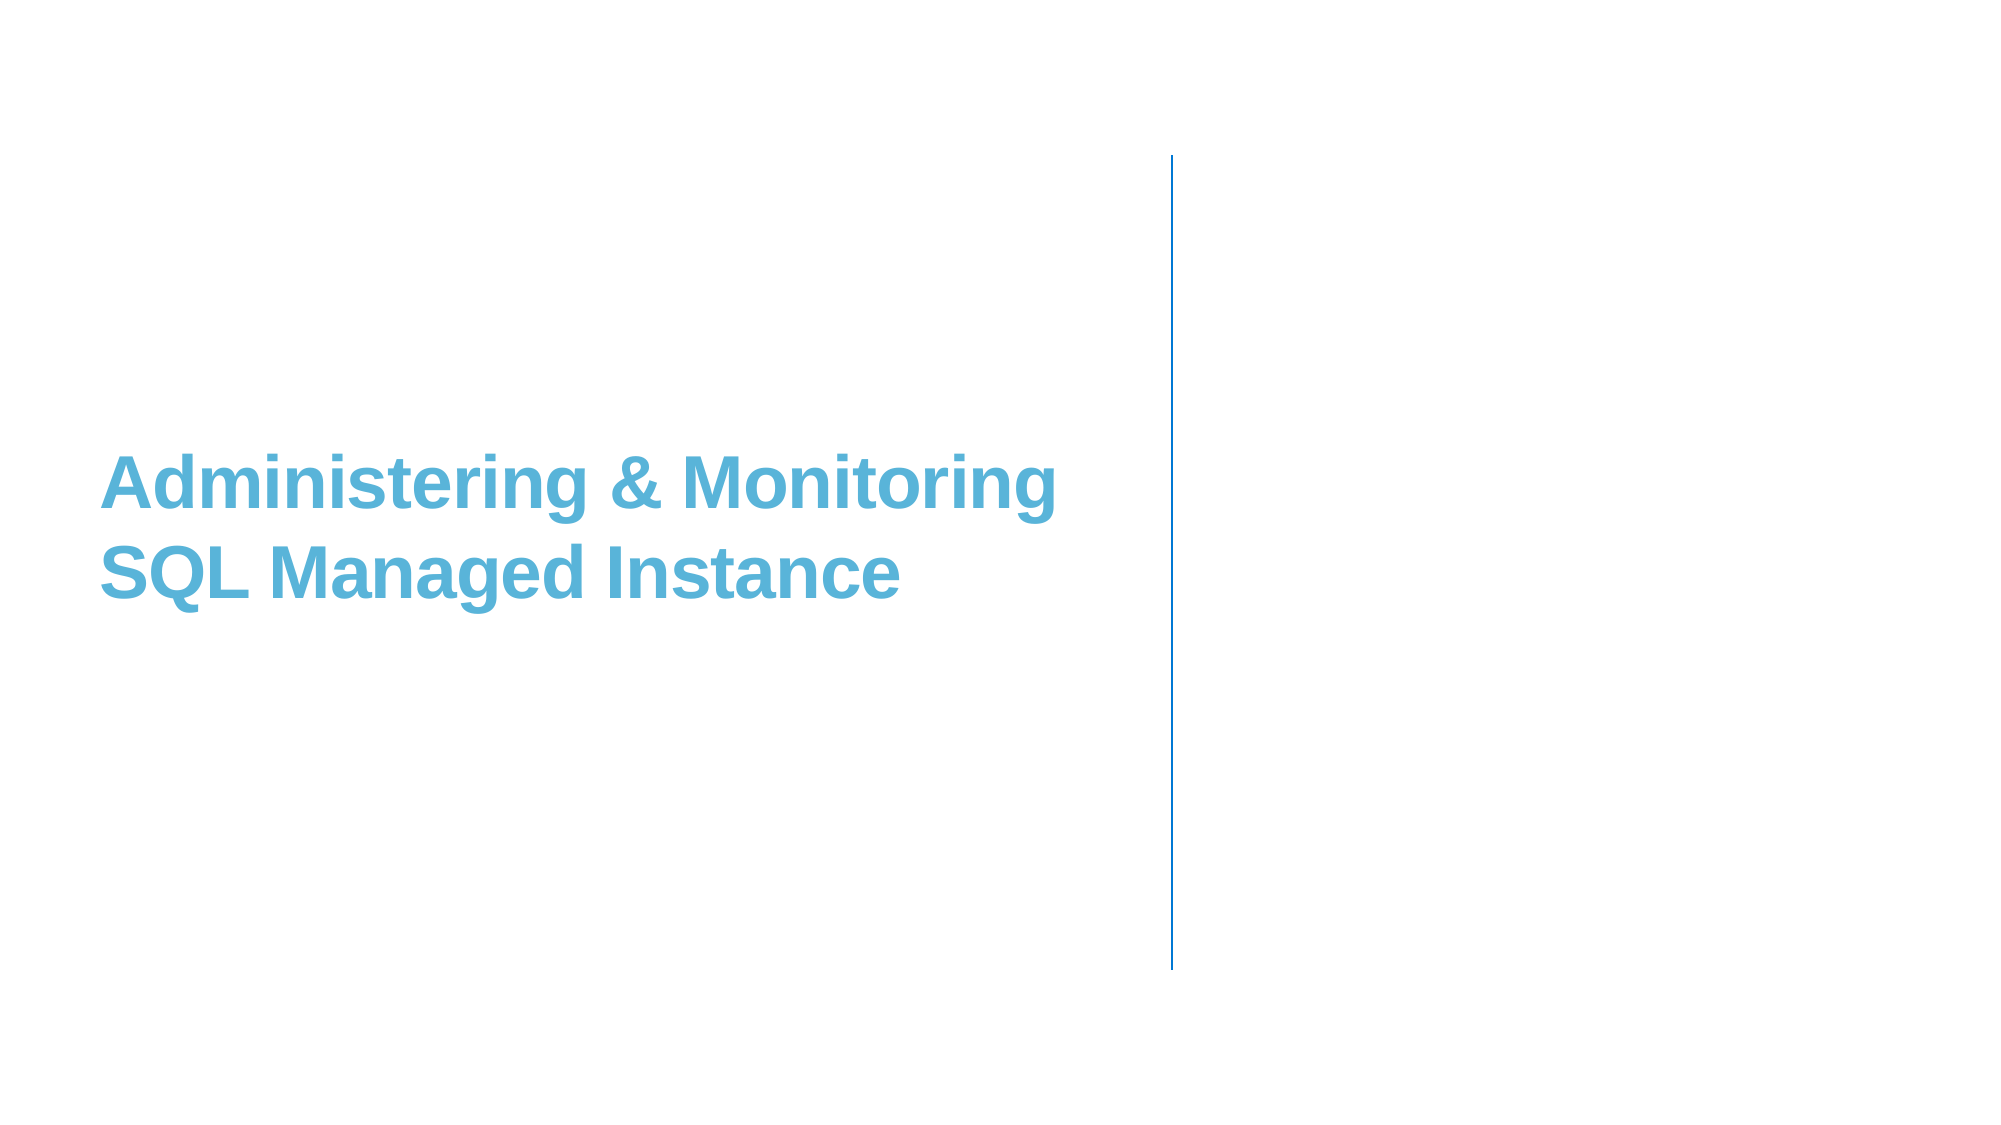

# Administering & Monitoring SQL Managed Instance